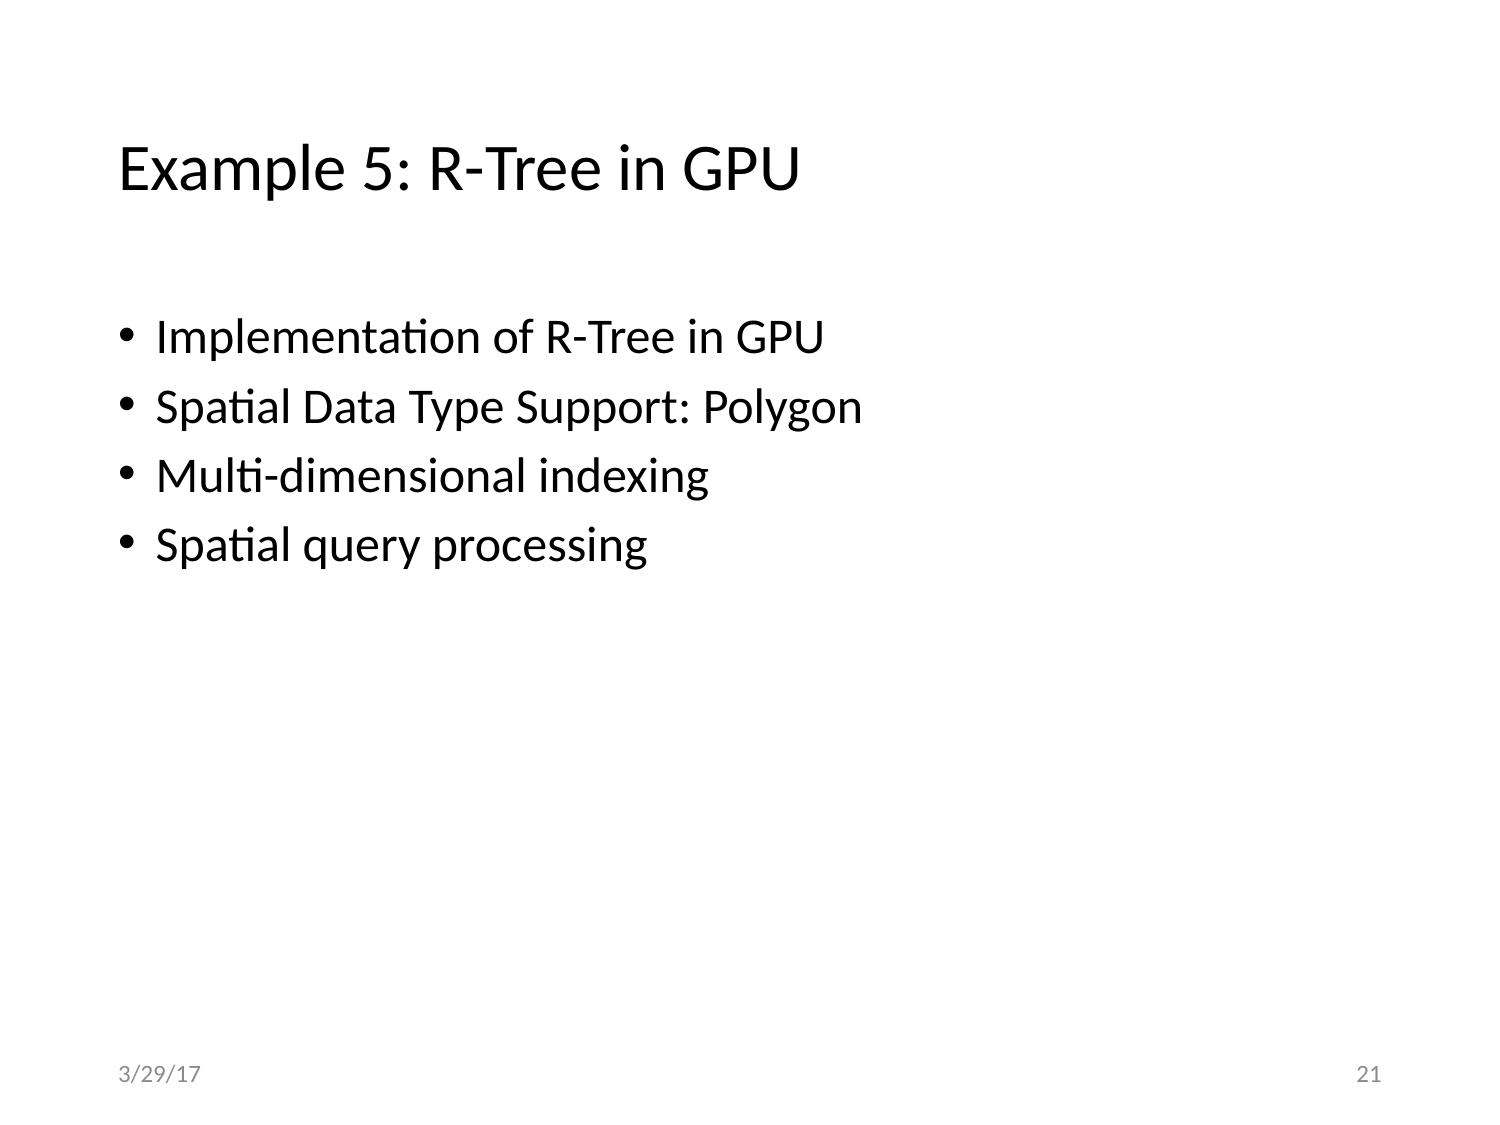

# Example 5: R-Tree in GPU
Implementation of R-Tree in GPU
Spatial Data Type Support: Polygon
Multi-dimensional indexing
Spatial query processing

3/29/17
21